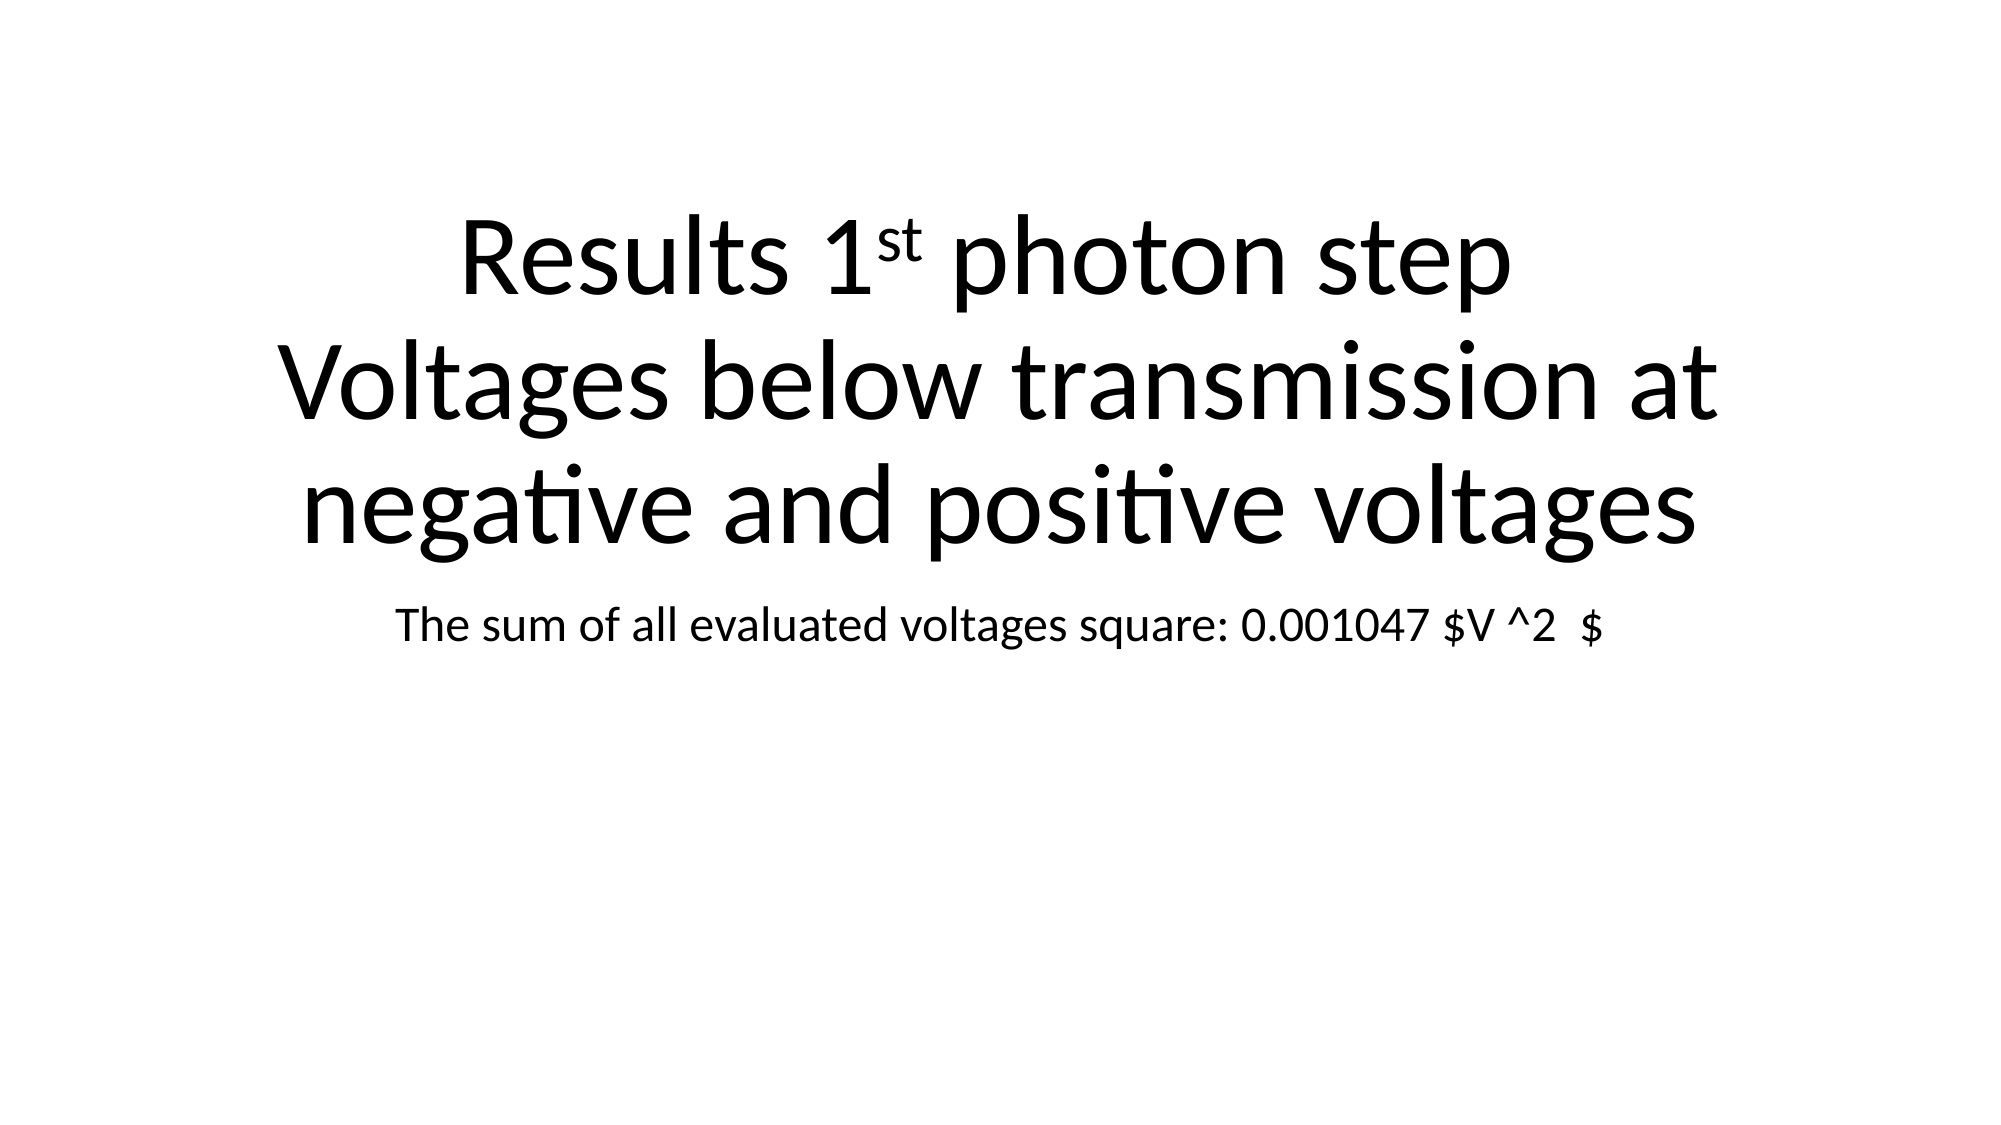

# Results 1st photon step Voltages below transmission at negative and positive voltages
The sum of all evaluated voltages square: 0.001047 $V ^2  $